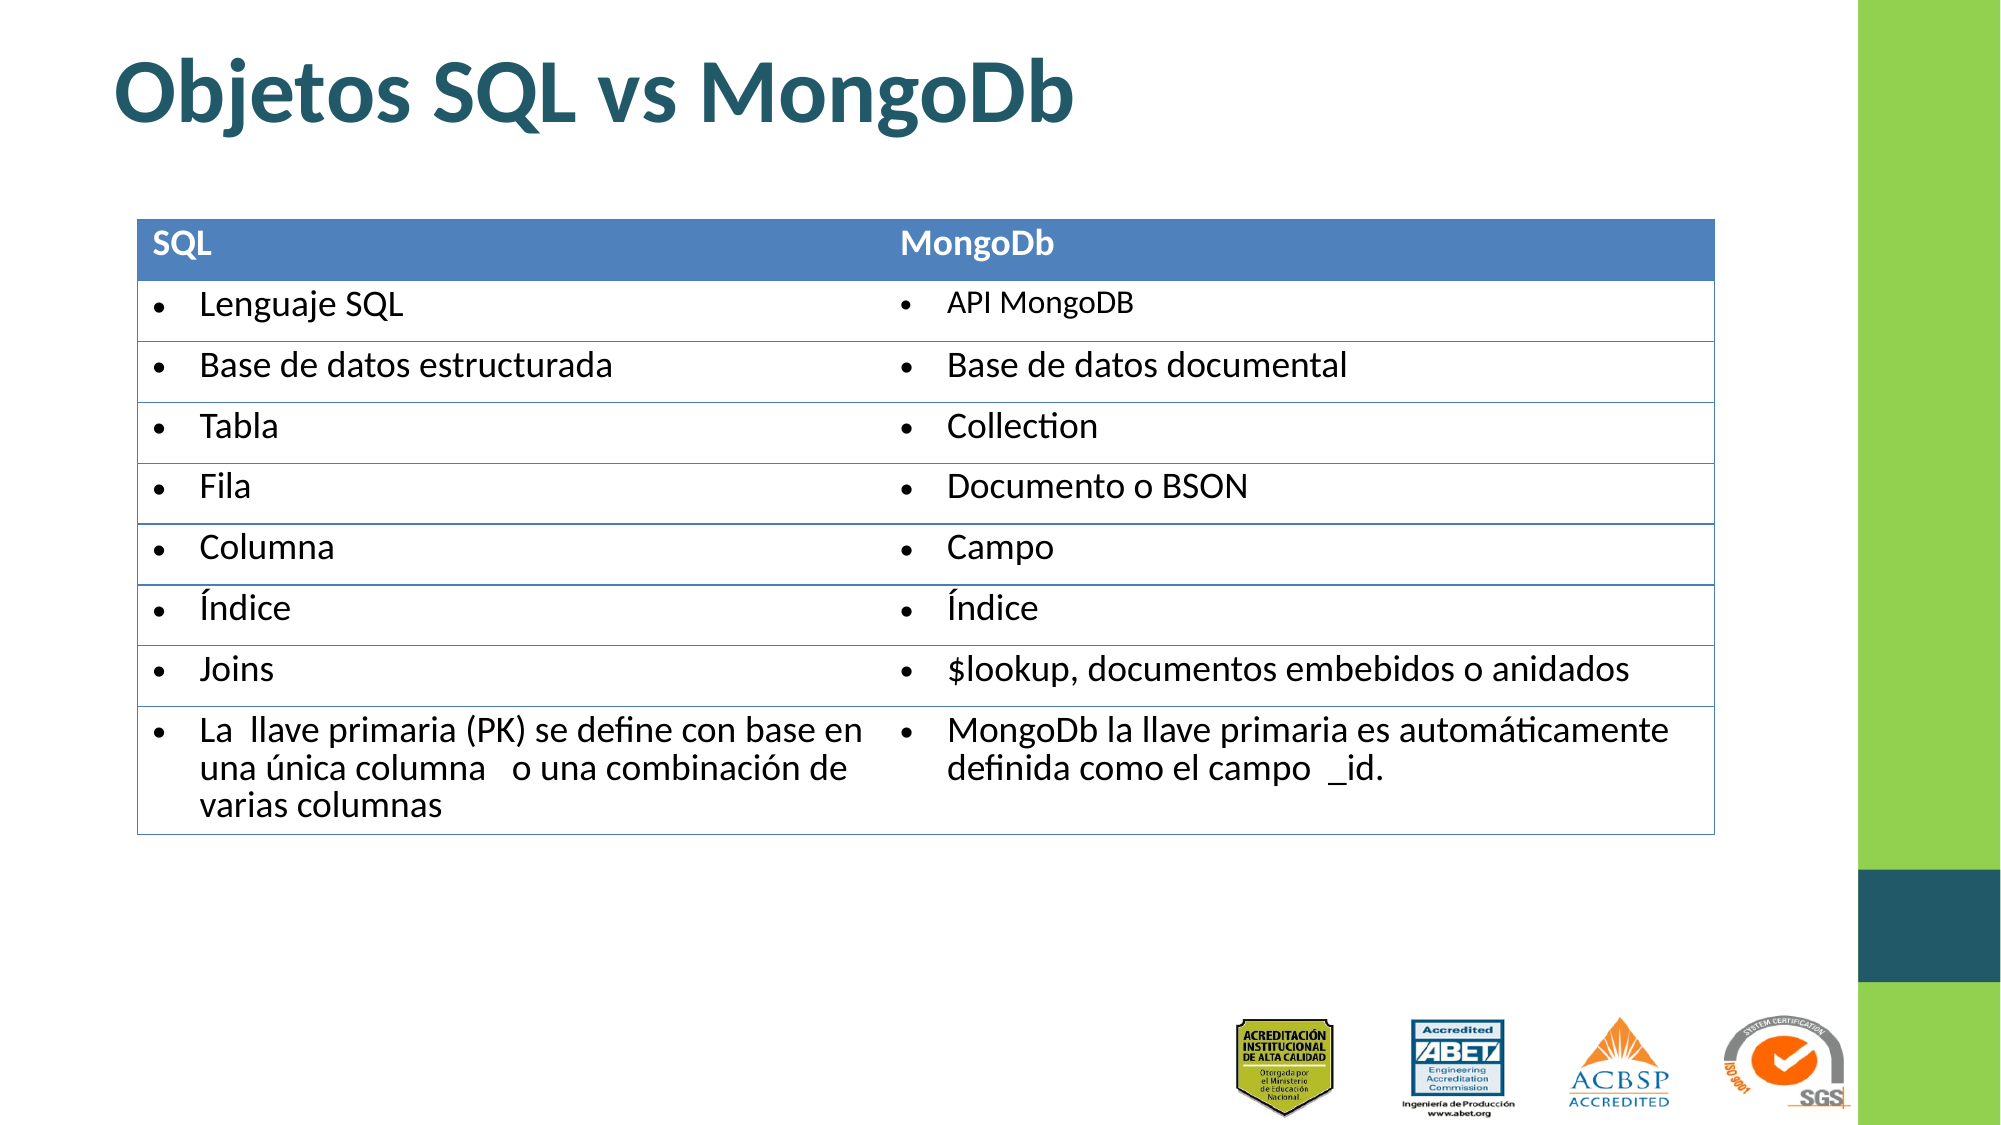

# Objetos SQL vs MongoDb
| SQL | MongoDb |
| --- | --- |
| Lenguaje SQL | API MongoDB |
| Base de datos estructurada | Base de datos documental |
| Tabla | Collection |
| Fila | Documento o BSON |
| Columna | Campo |
| Índice | Índice |
| Joins | $lookup, documentos embebidos o anidados |
| La llave primaria (PK) se define con base en una única columna o una combinación de varias columnas | MongoDb la llave primaria es automáticamente definida como el campo \_id. |